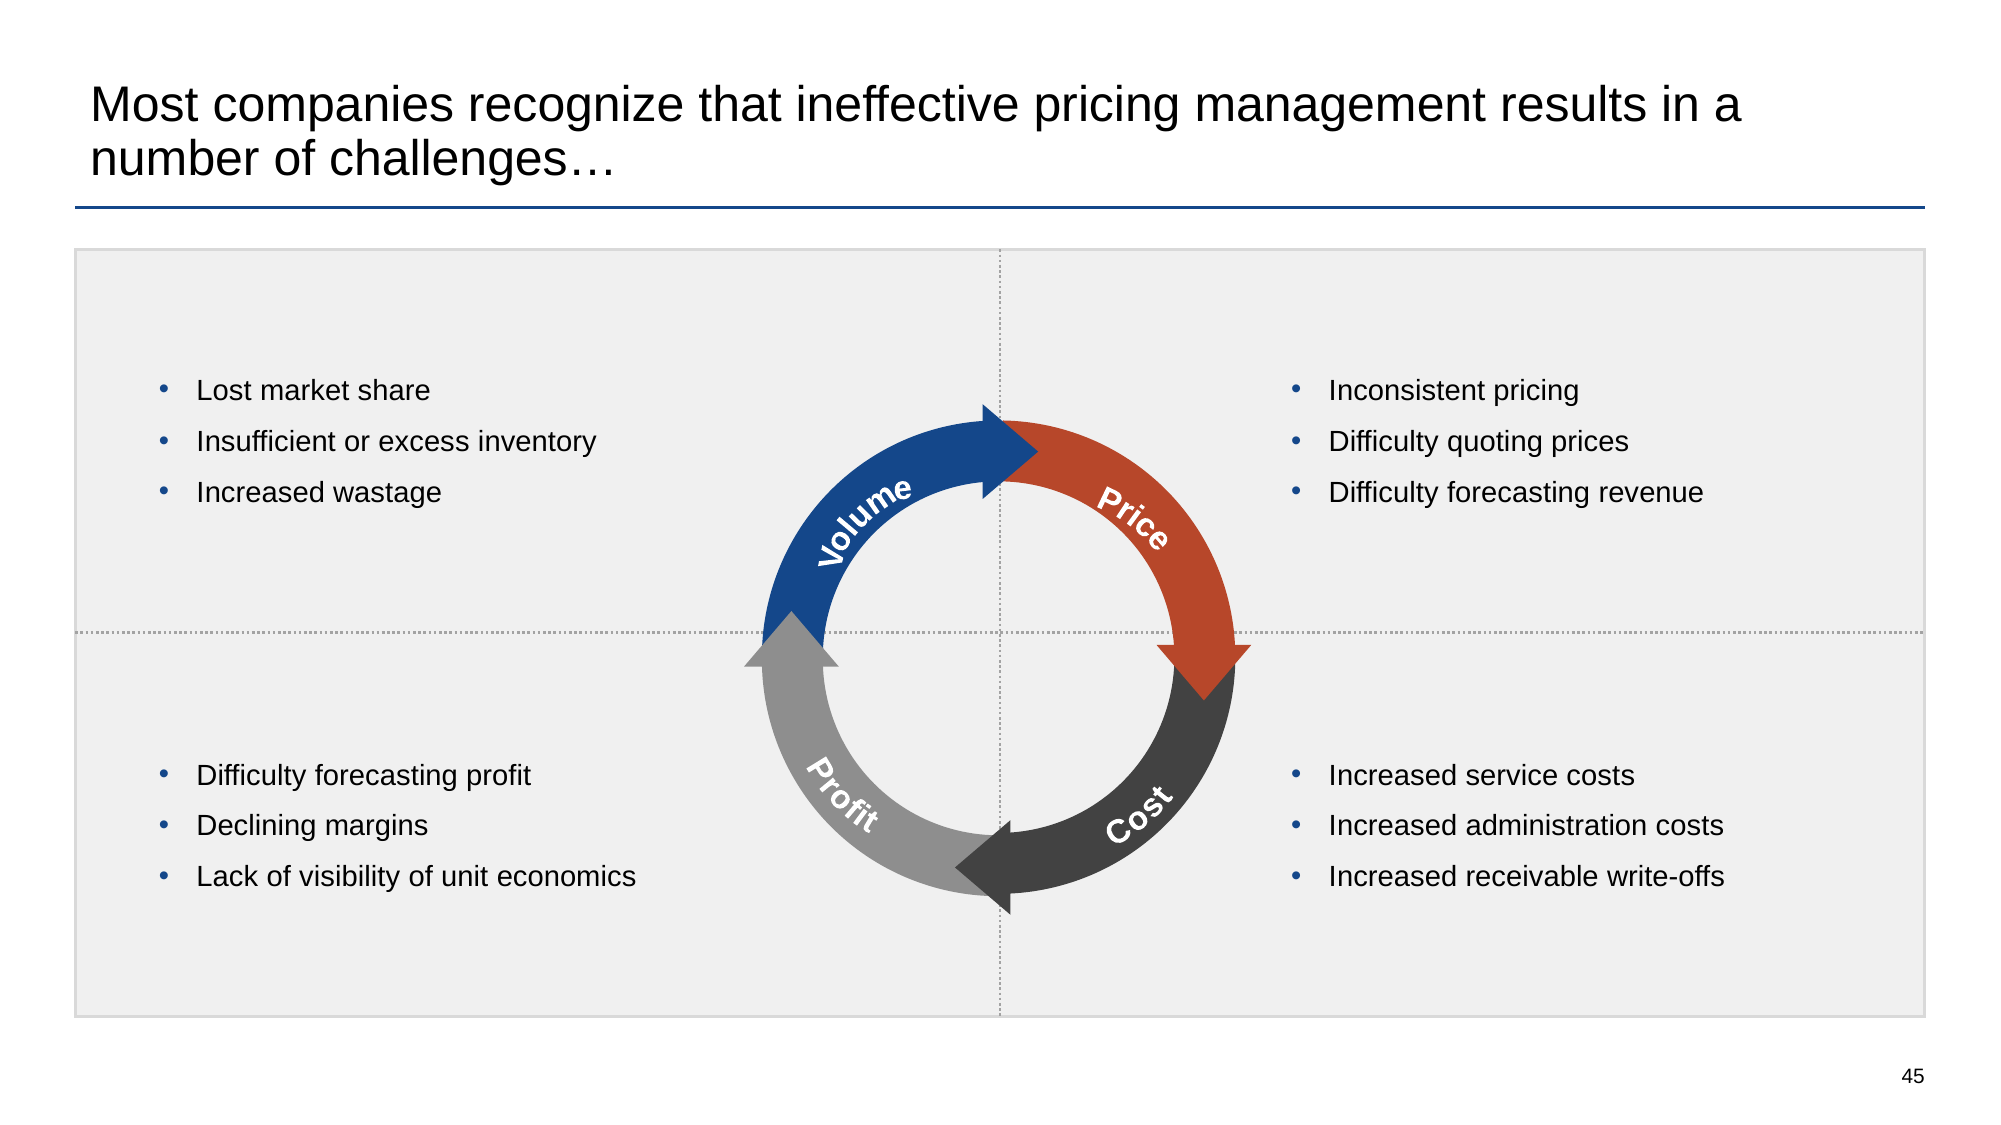

# Most companies recognize that ineffective pricing management results in a number of challenges…

Lost market share
Insufficient or excess inventory
Increased wastage
Inconsistent pricing
Difficulty quoting prices
Difficulty forecasting revenue

Volume
Price

Difficulty forecasting profit
Declining margins
Lack of visibility of unit economics
Increased service costs
Increased administration costs
Increased receivable write-offs
Profit
Cost